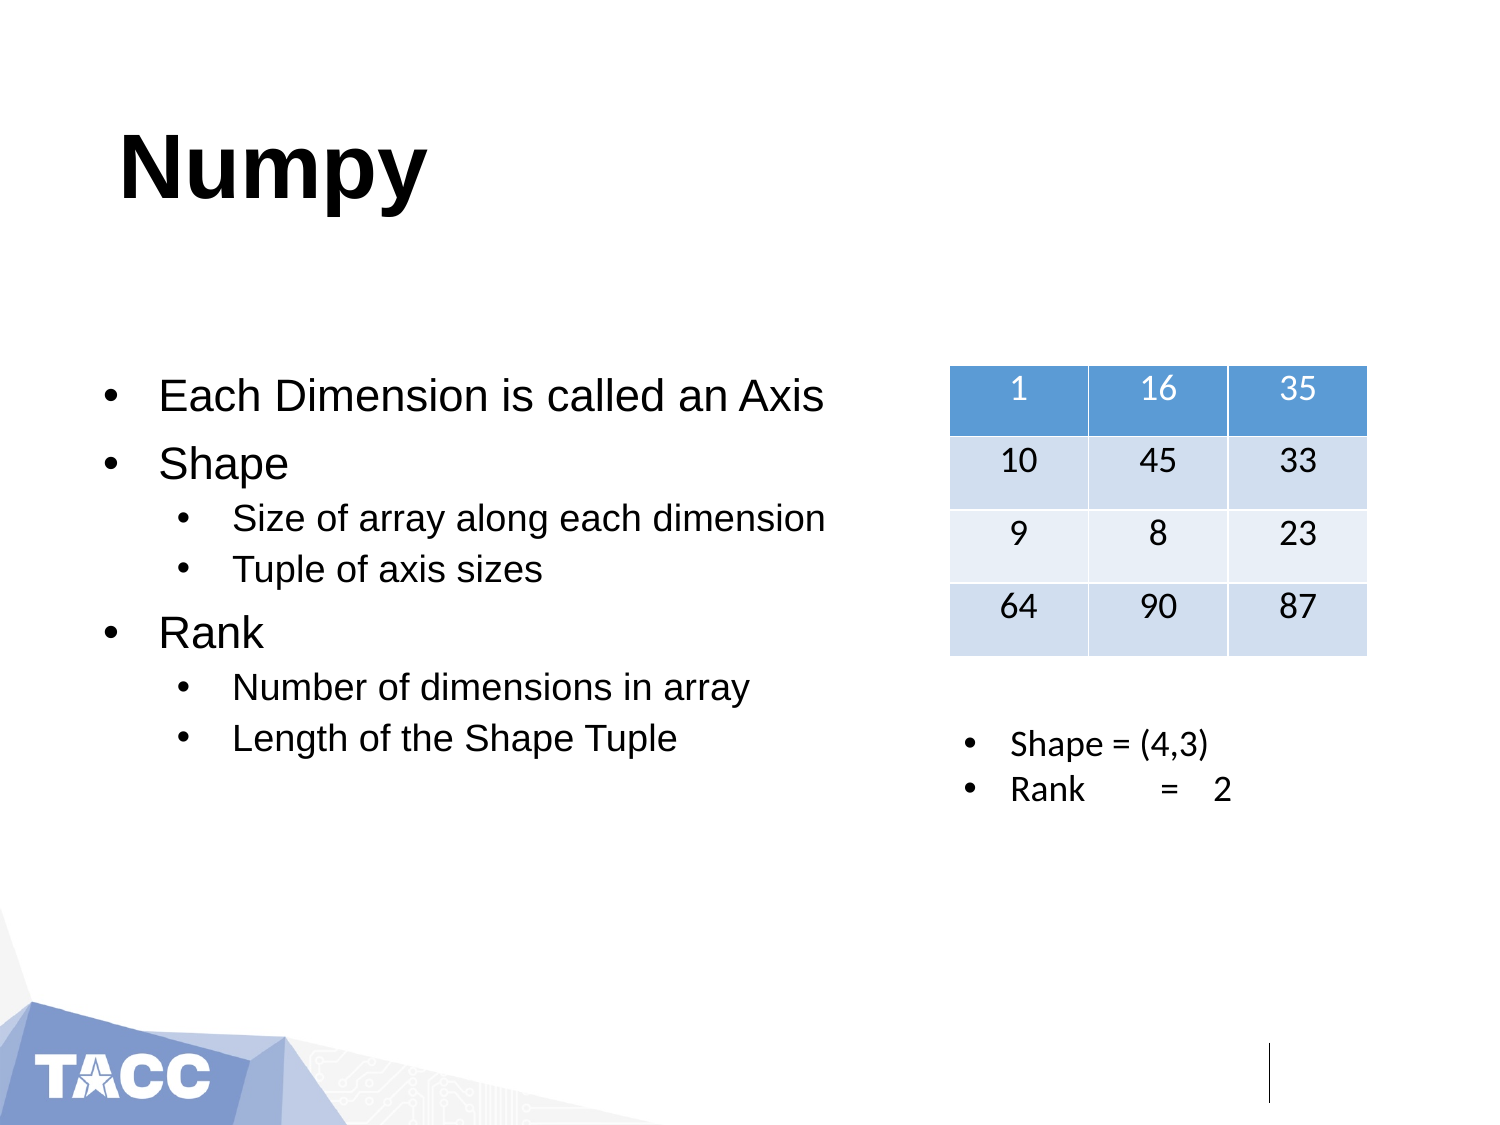

# Numpy
Each Dimension is called an Axis
Shape
Size of array along each dimension
Tuple of axis sizes
Rank
Number of dimensions in array
Length of the Shape Tuple

| 1 | 16 | 35 |
| --- | --- | --- |
| 10 | 45 | 33 |
| 9 | 8 | 23 |
| 64 | 90 | 87 |
Shape = (4,3)
Rank  	=    2